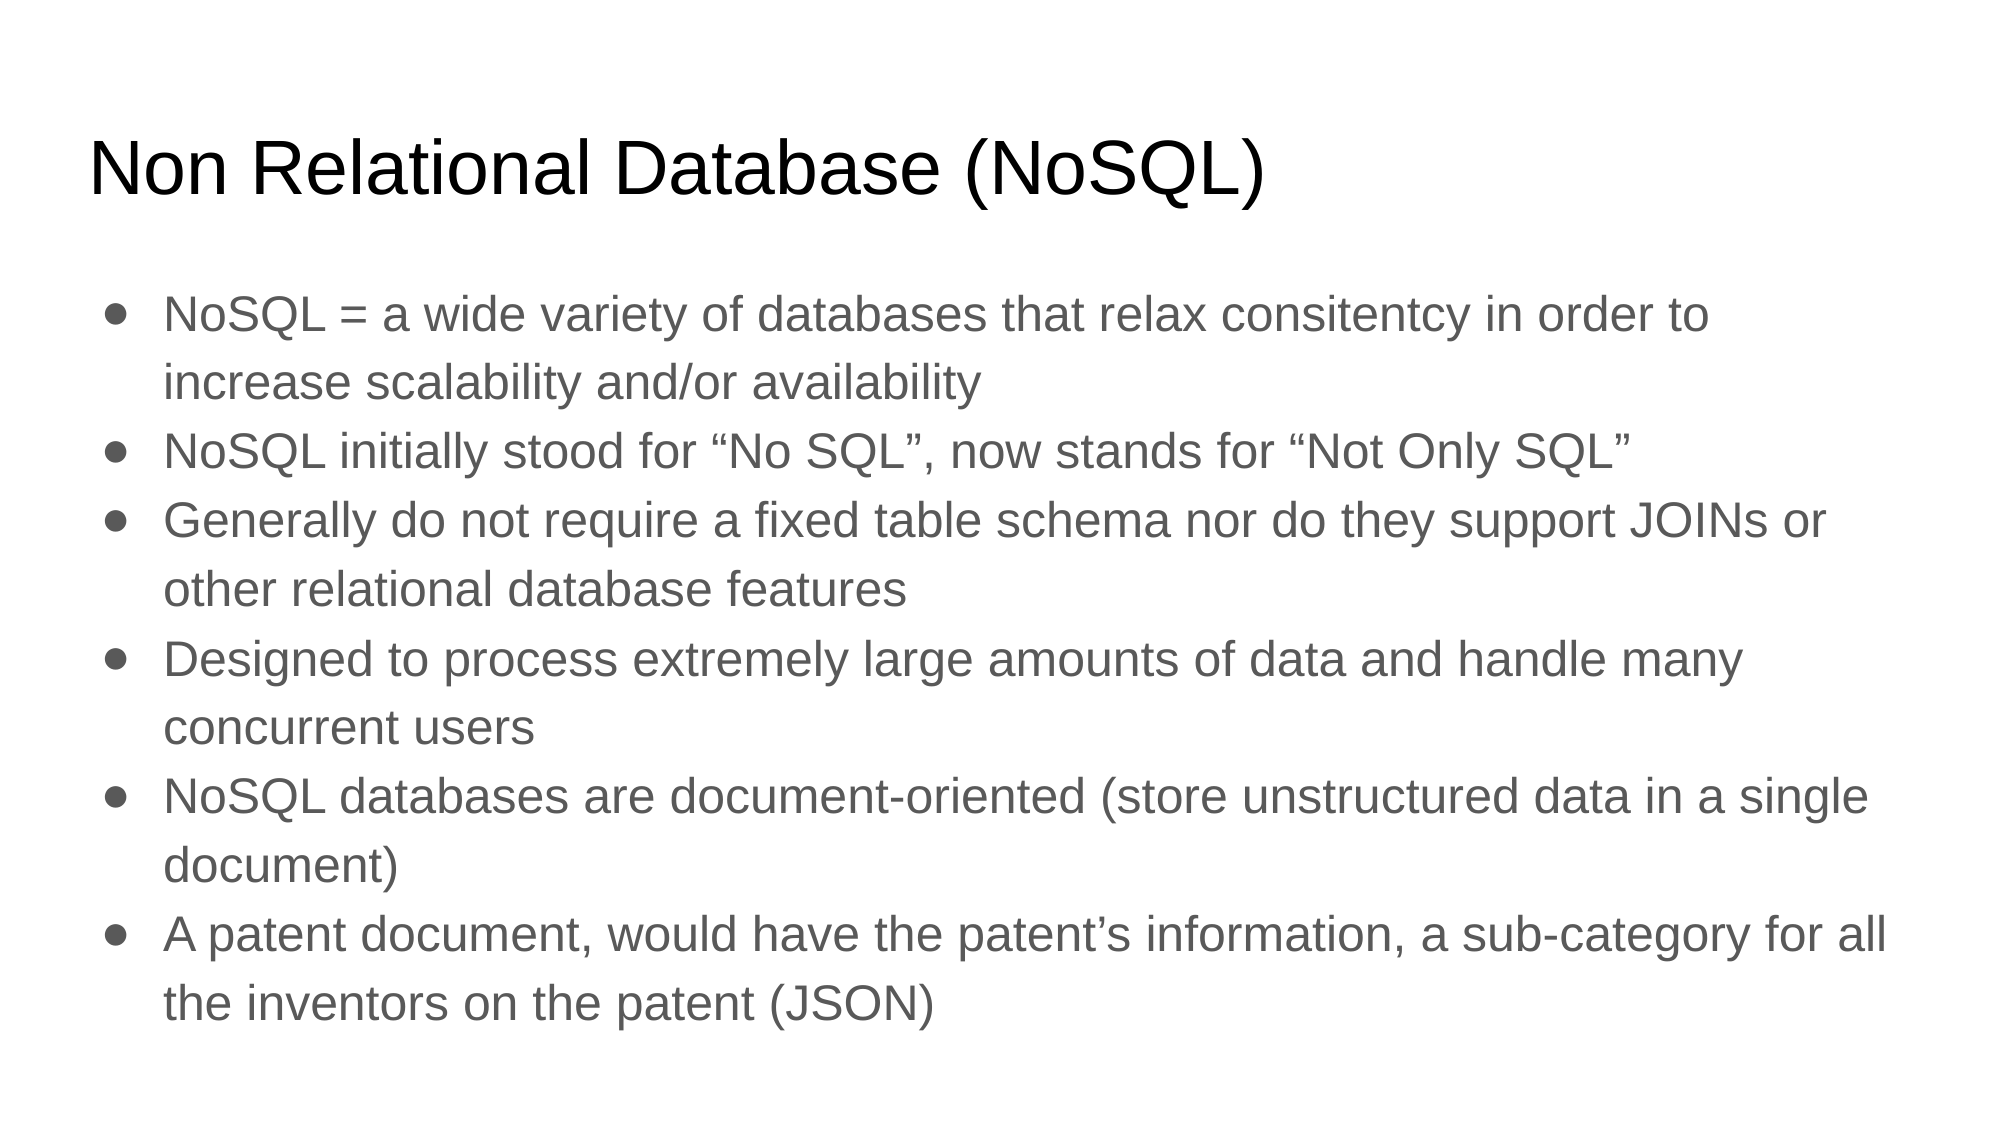

# Non Relational Database (NoSQL)
NoSQL = a wide variety of databases that relax consitentcy in order to increase scalability and/or availability
NoSQL initially stood for “No SQL”, now stands for “Not Only SQL”
Generally do not require a fixed table schema nor do they support JOINs or other relational database features
Designed to process extremely large amounts of data and handle many concurrent users
NoSQL databases are document-oriented (store unstructured data in a single document)
A patent document, would have the patent’s information, a sub-category for all the inventors on the patent (JSON)